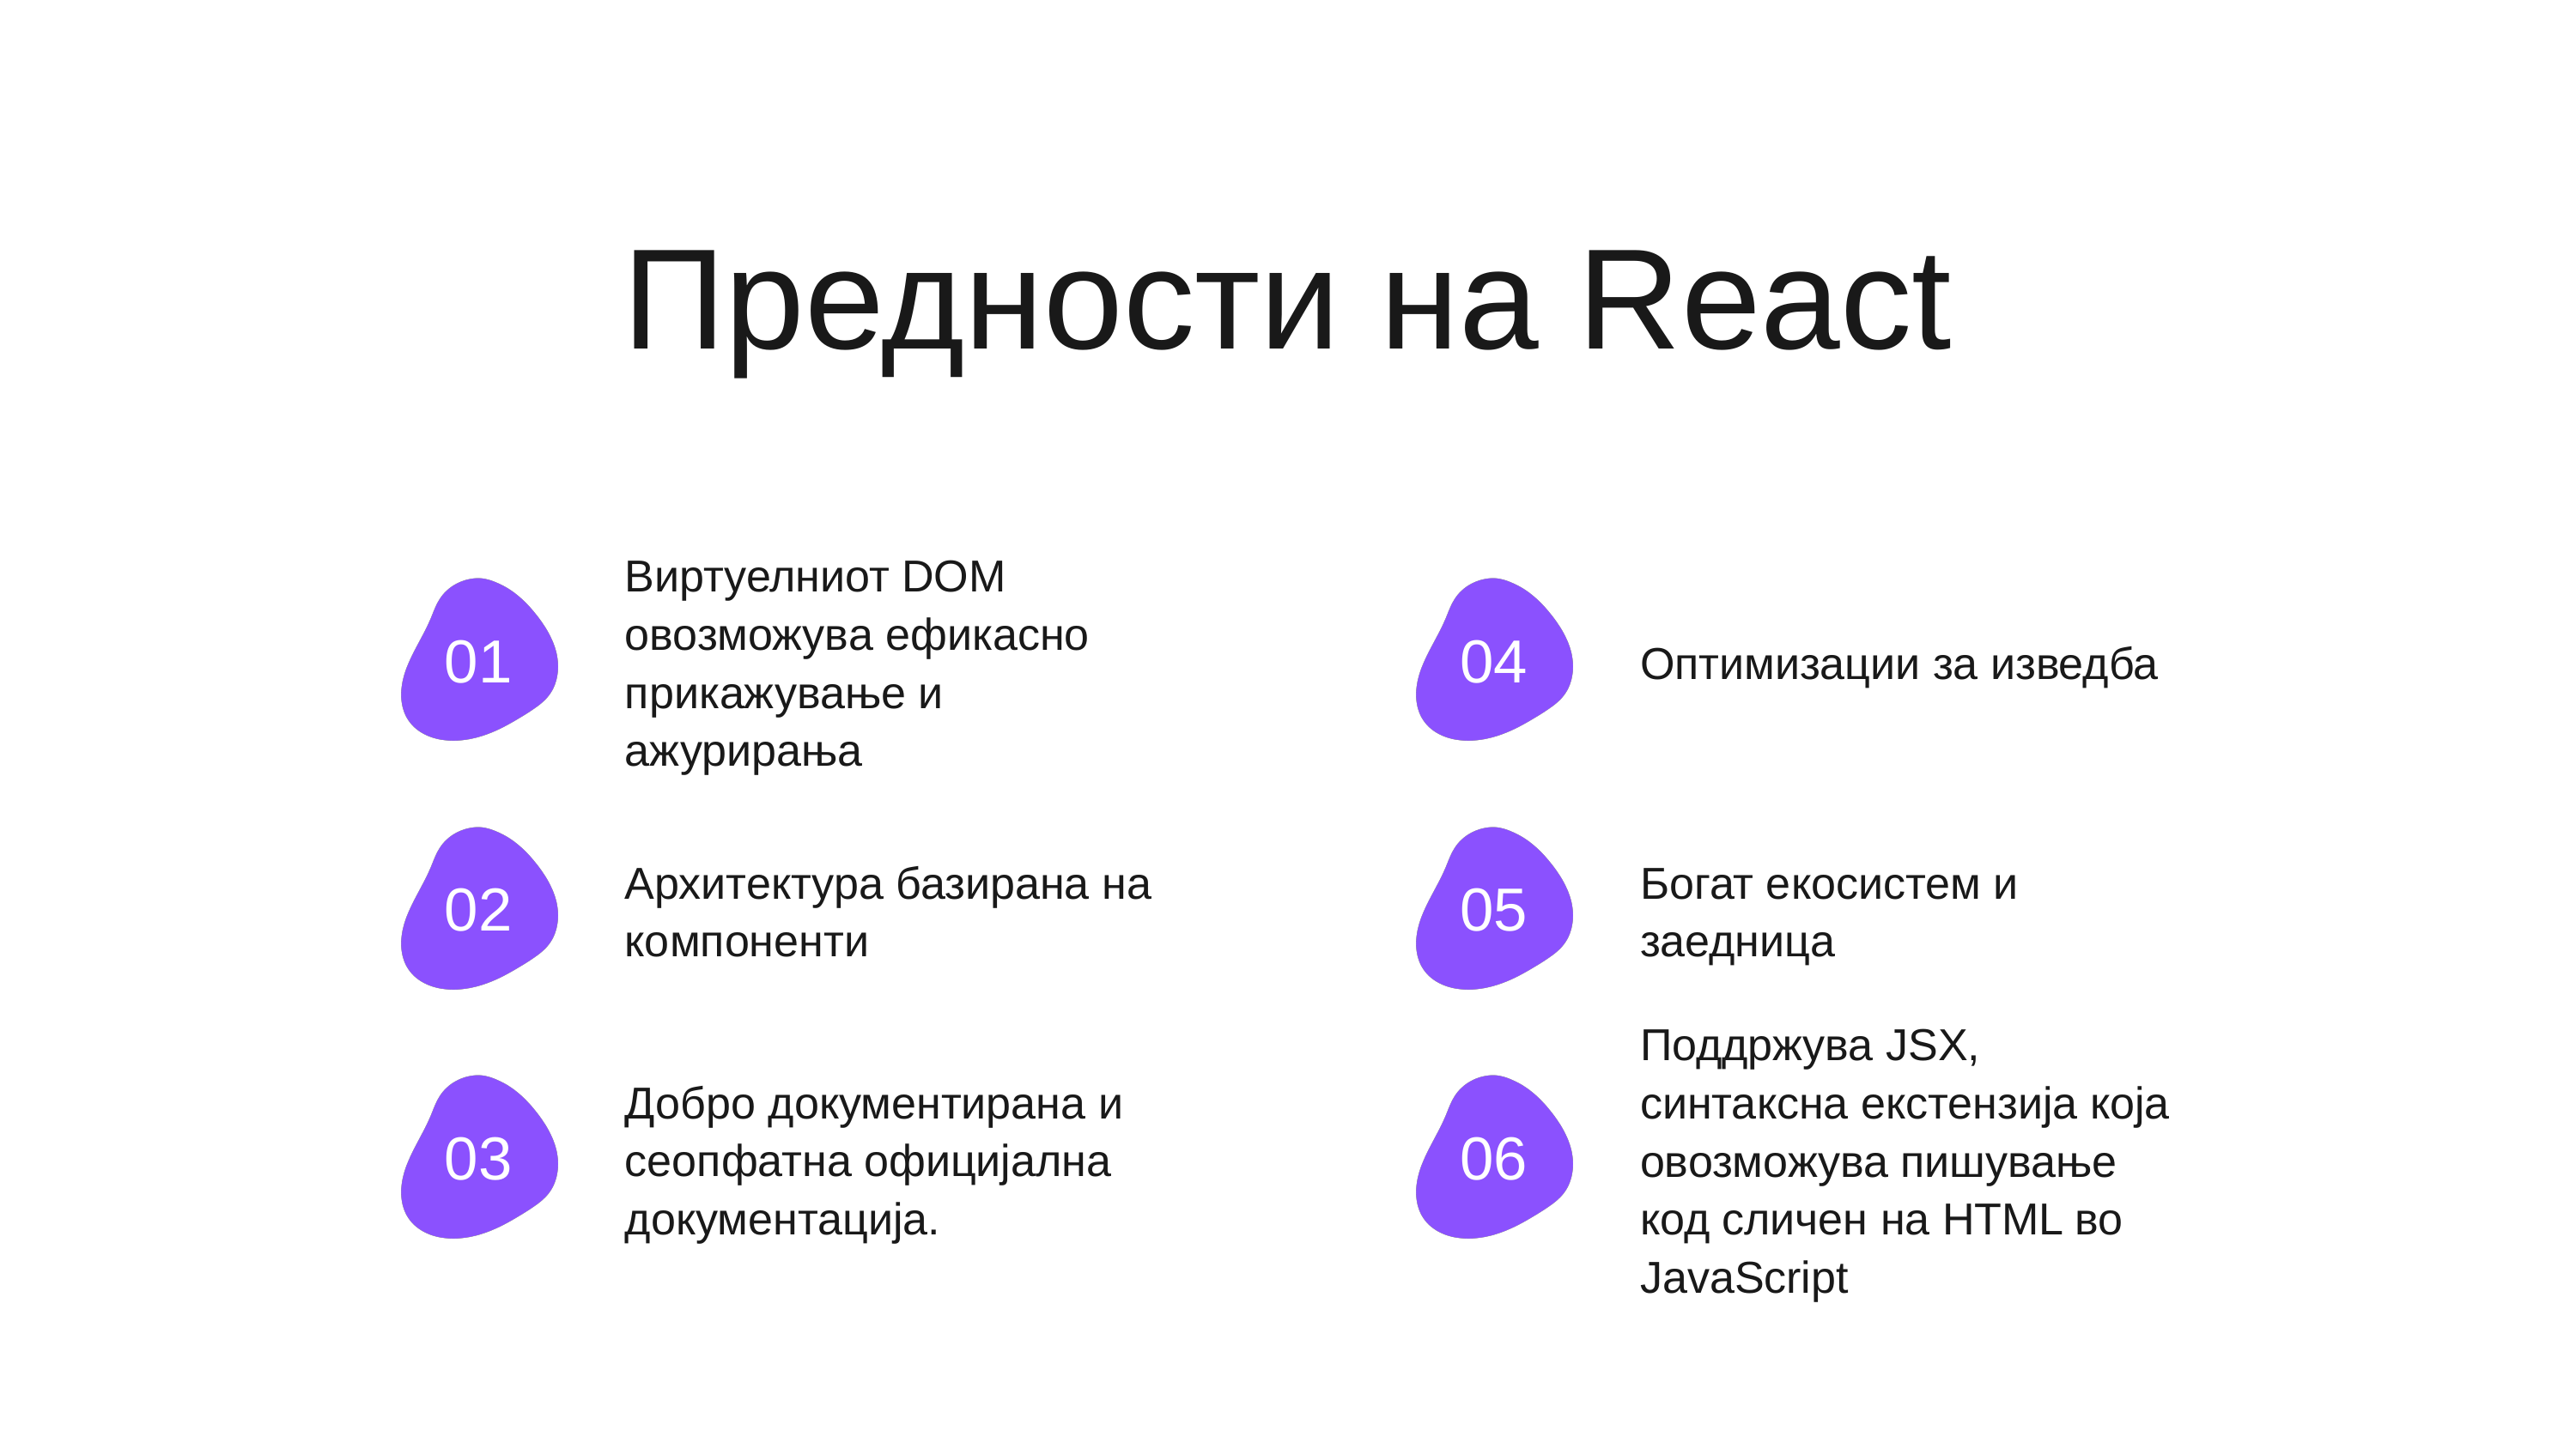

Предности на React
Виртуелниот DOM овозможува ефикасно прикажување и ажурирања

01

04
Оптимизации за изведба

Архитектура базирана на компоненти
02

Богат екосистем и заедница
05
Поддржува JSX, синтаксна екстензија која овозможува пишување код сличен на HTML во JavaScript

06
Добро документирана и сеопфатна официјална документација.

03